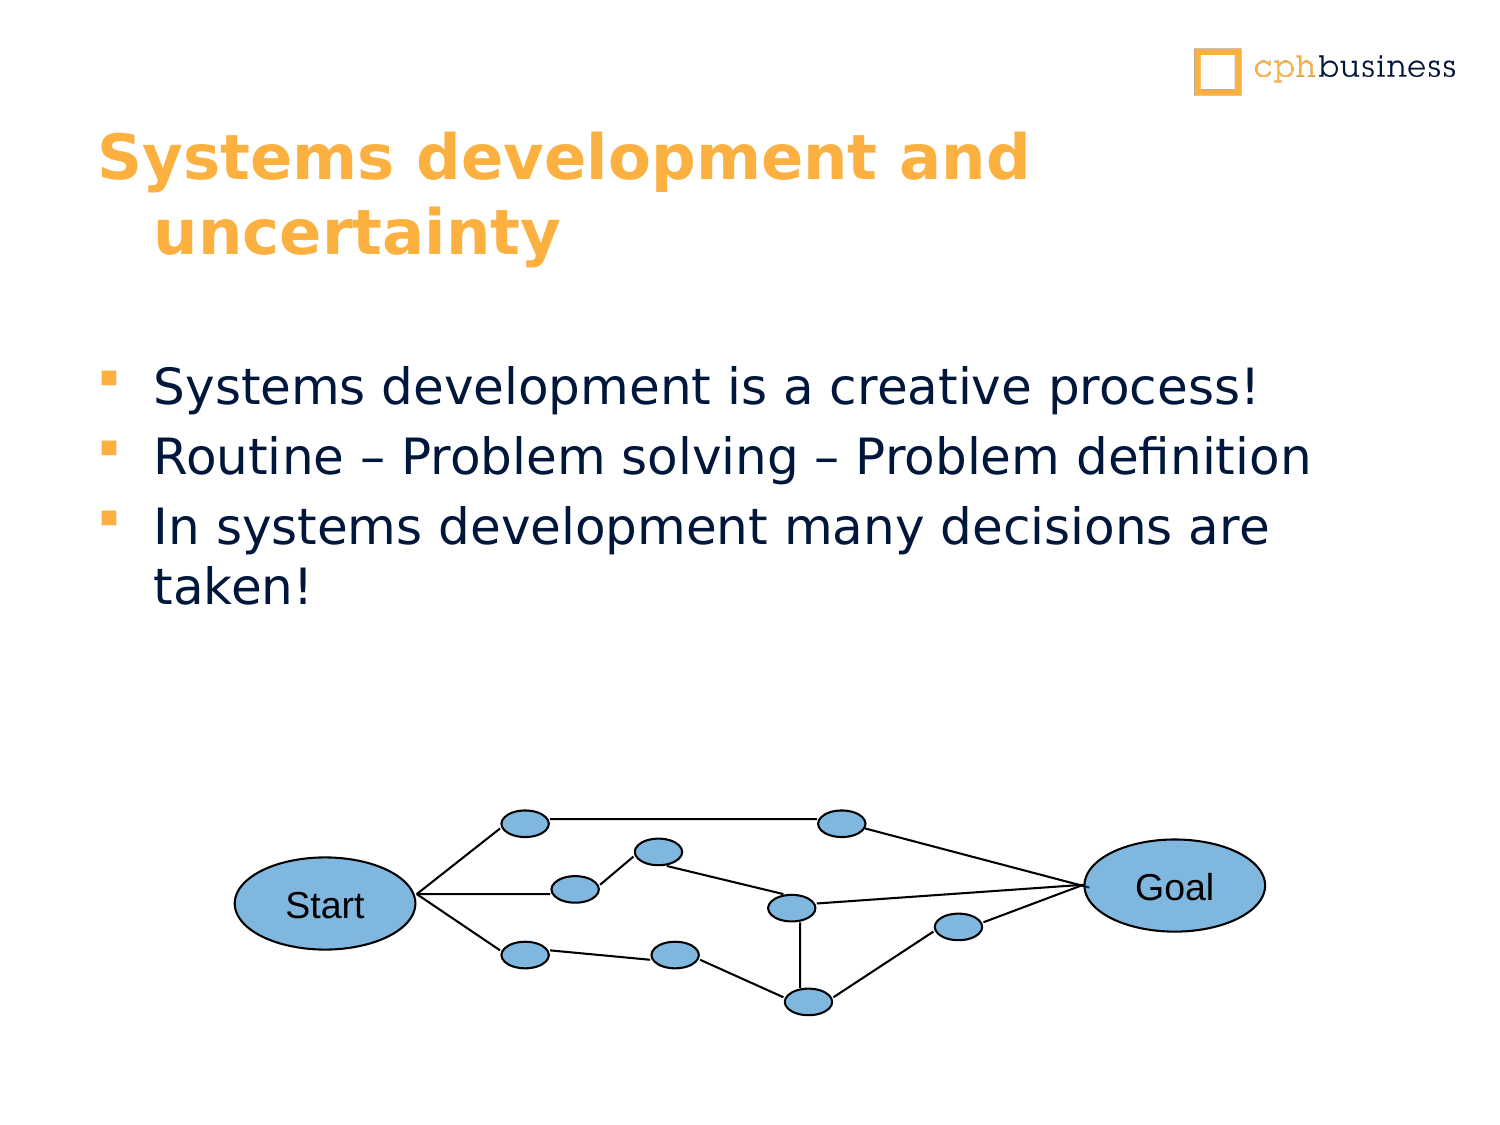

Systems development and uncertainty
Systems development is a creative process!
Routine – Problem solving – Problem definition
In systems development many decisions are taken!

Goal

Start